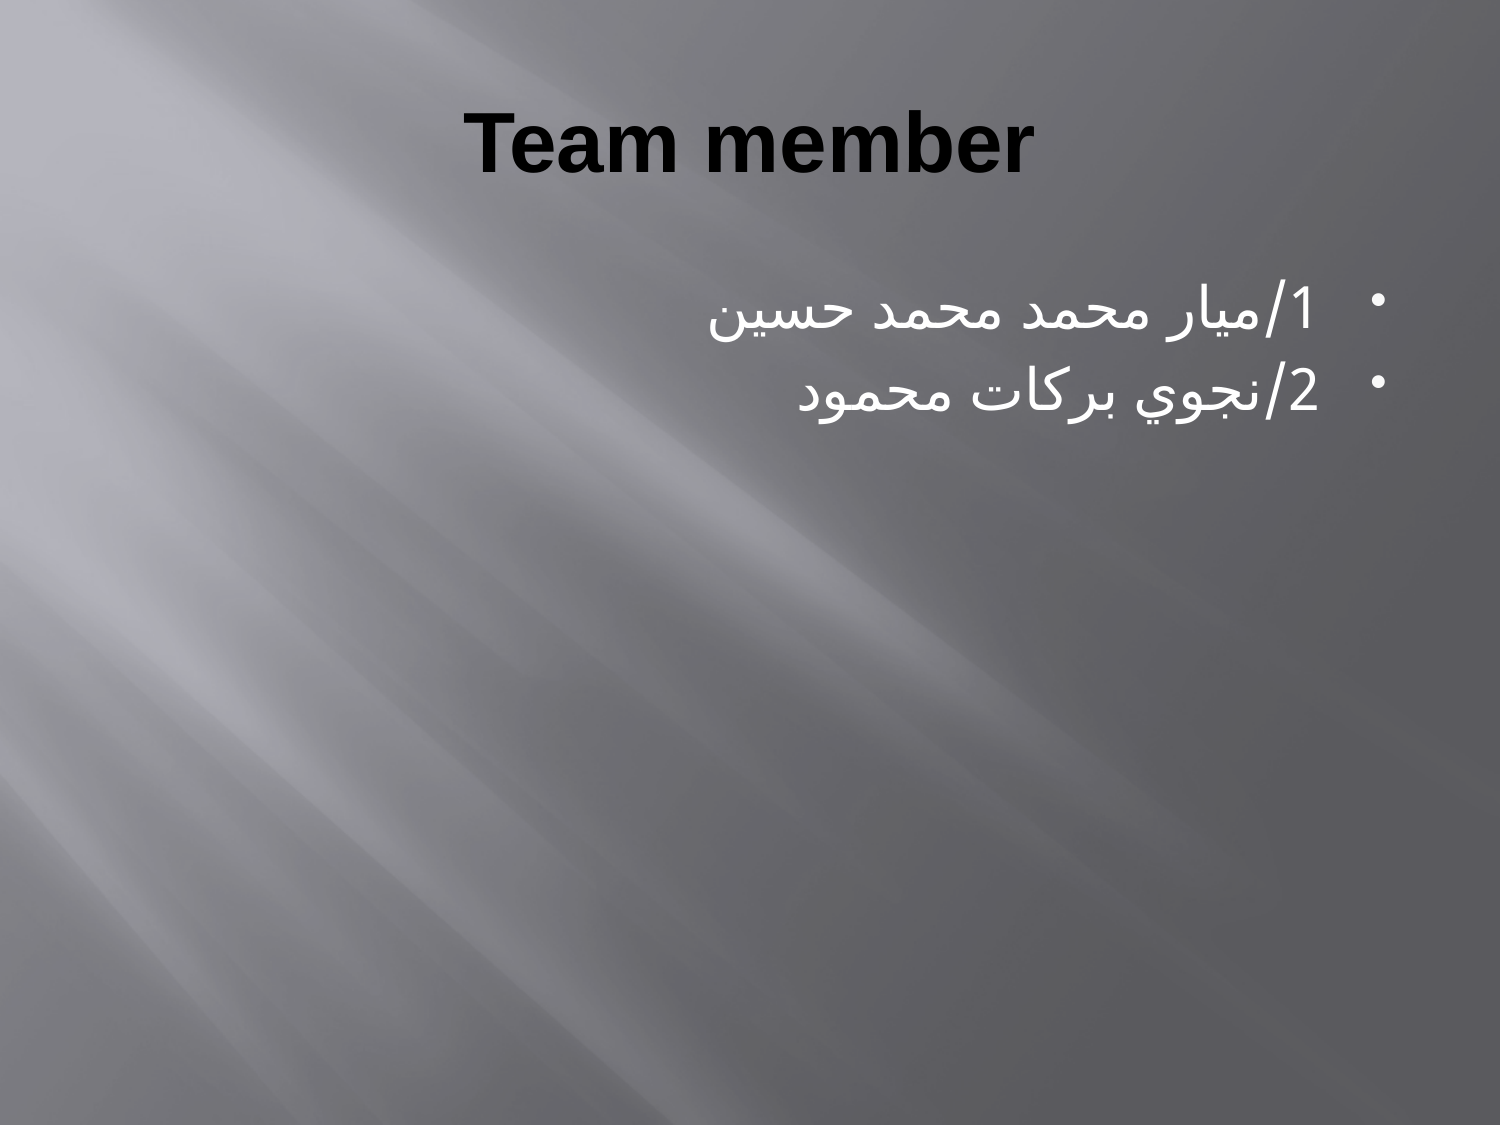

# Team member
1/ميار محمد محمد حسين
2/نجوي بركات محمود